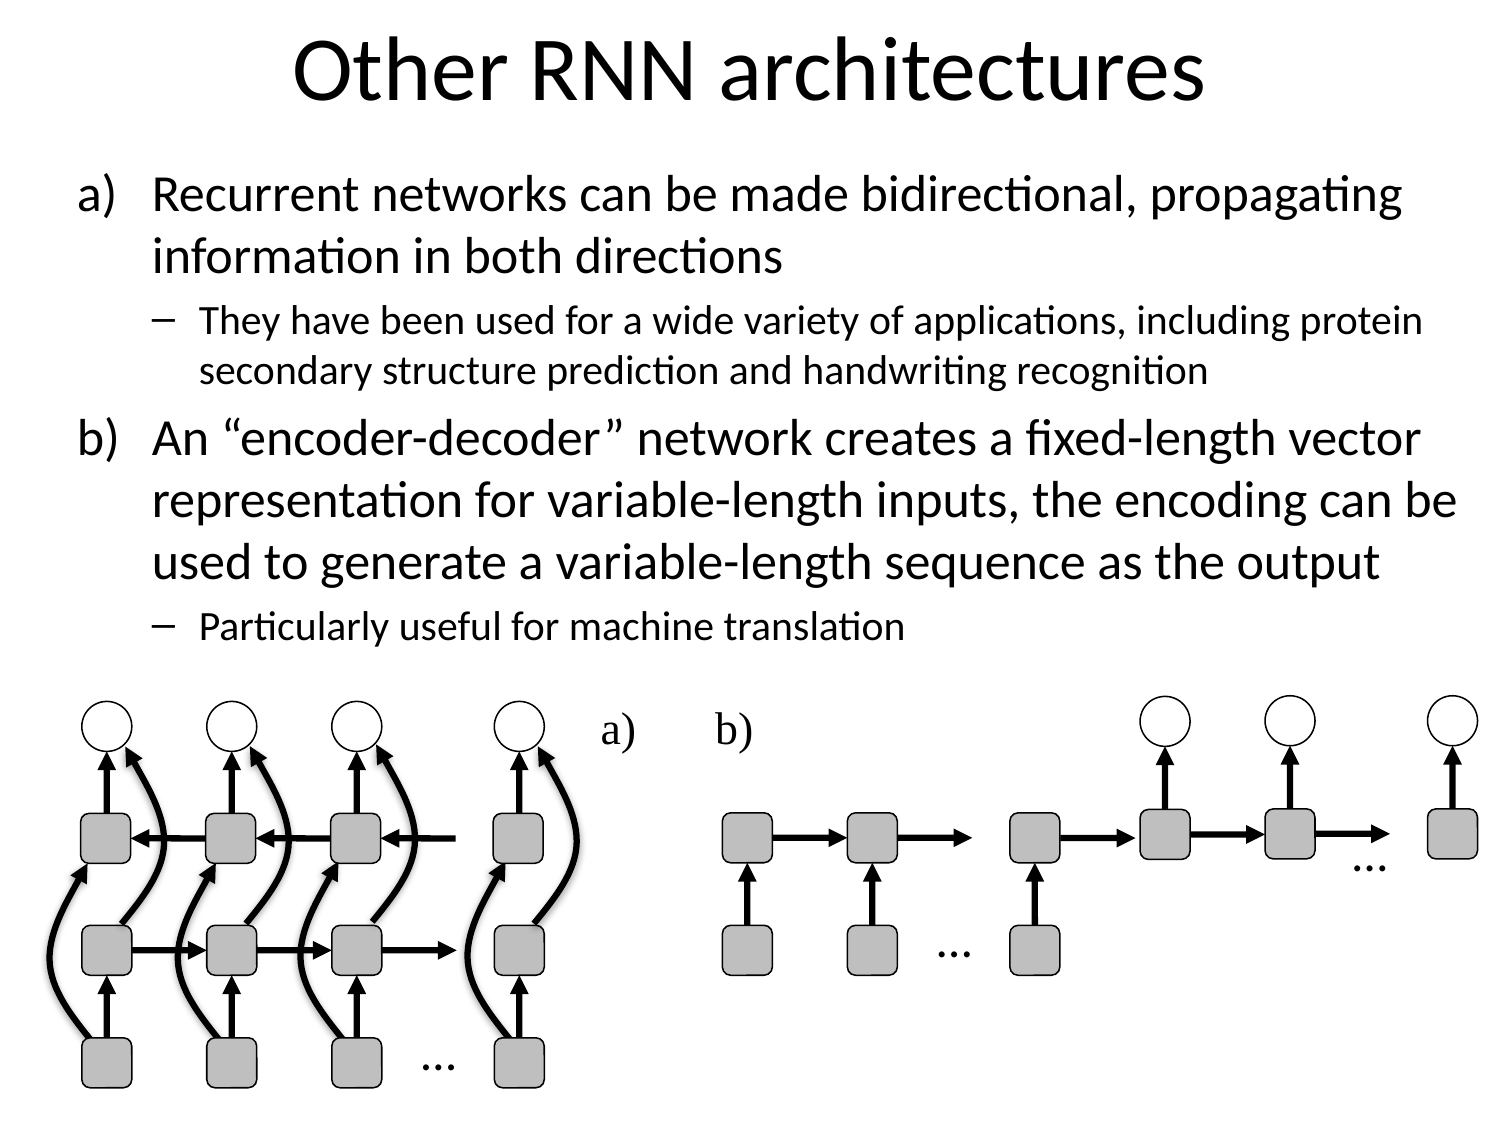

Other RNN architectures
Recurrent networks can be made bidirectional, propagating information in both directions
They have been used for a wide variety of applications, including protein secondary structure prediction and handwriting recognition
An “encoder-decoder” network creates a fixed-length vector representation for variable-length inputs, the encoding can be used to generate a variable-length sequence as the output
Particularly useful for machine translation
a)
b)

…

…

…